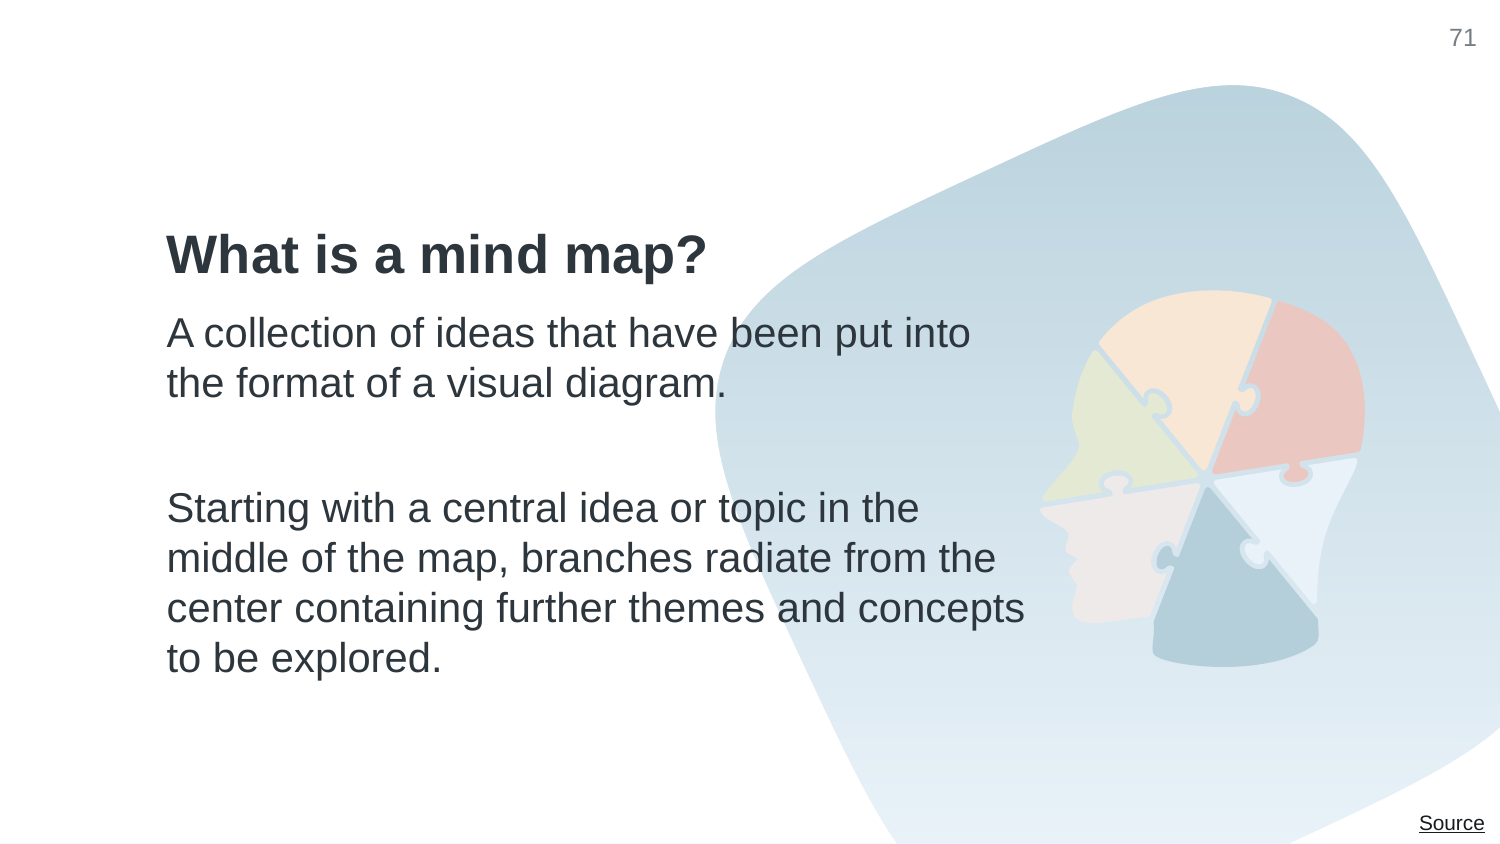

71
# What is a mind map?

A collection of ideas that have been put into the format of a visual diagram.

Starting with a central idea or topic in the middle of the map, branches radiate from the center containing further themes and concepts to be explored.
Source